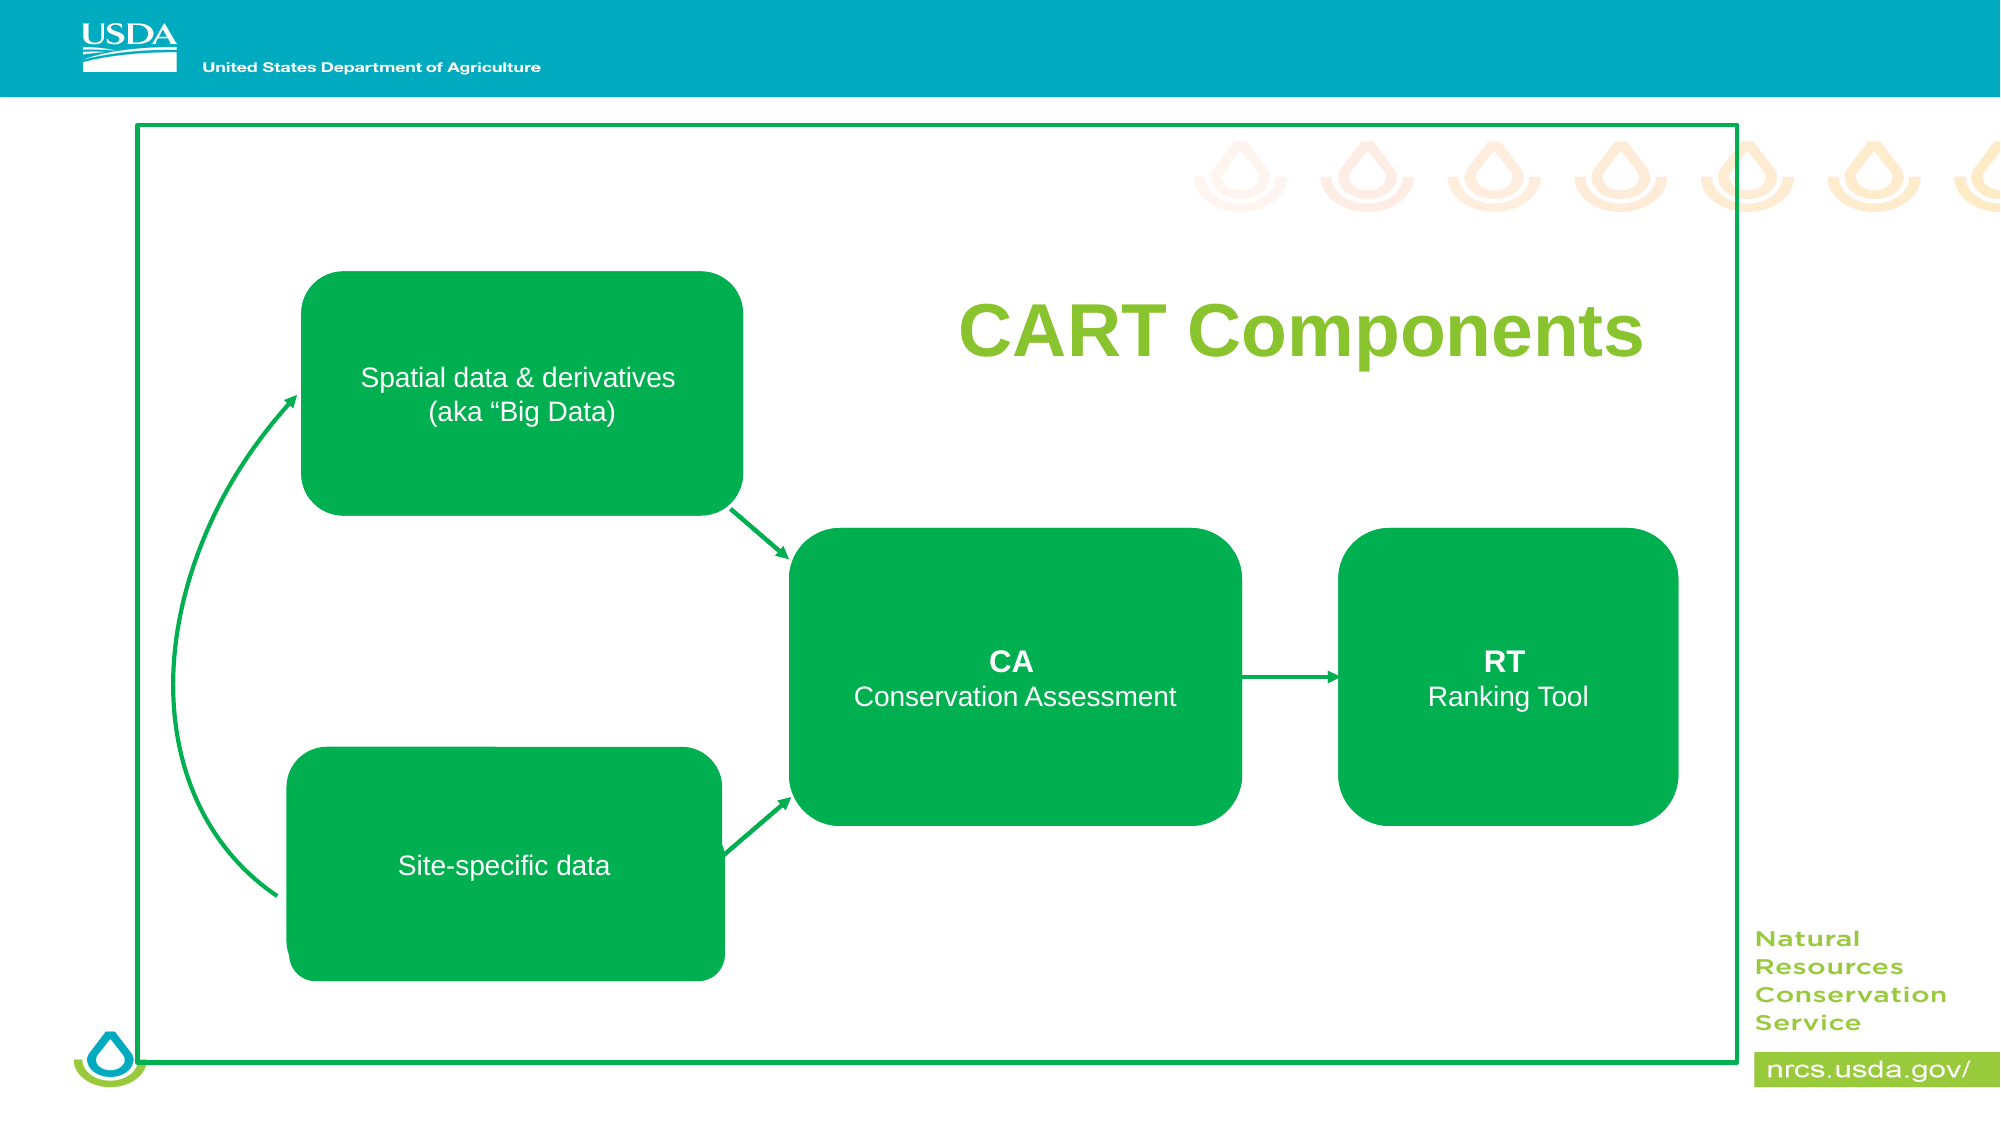

Spatial data & derivatives
(aka “Big Data)
CA
Conservation Assessment
RT
Ranking Tool
Site-specific data

Spatial data & derivatives
(aka “Big Data)
CA
Conservation Assessment
RT
Ranking Tool
Site-specific data
CART Components